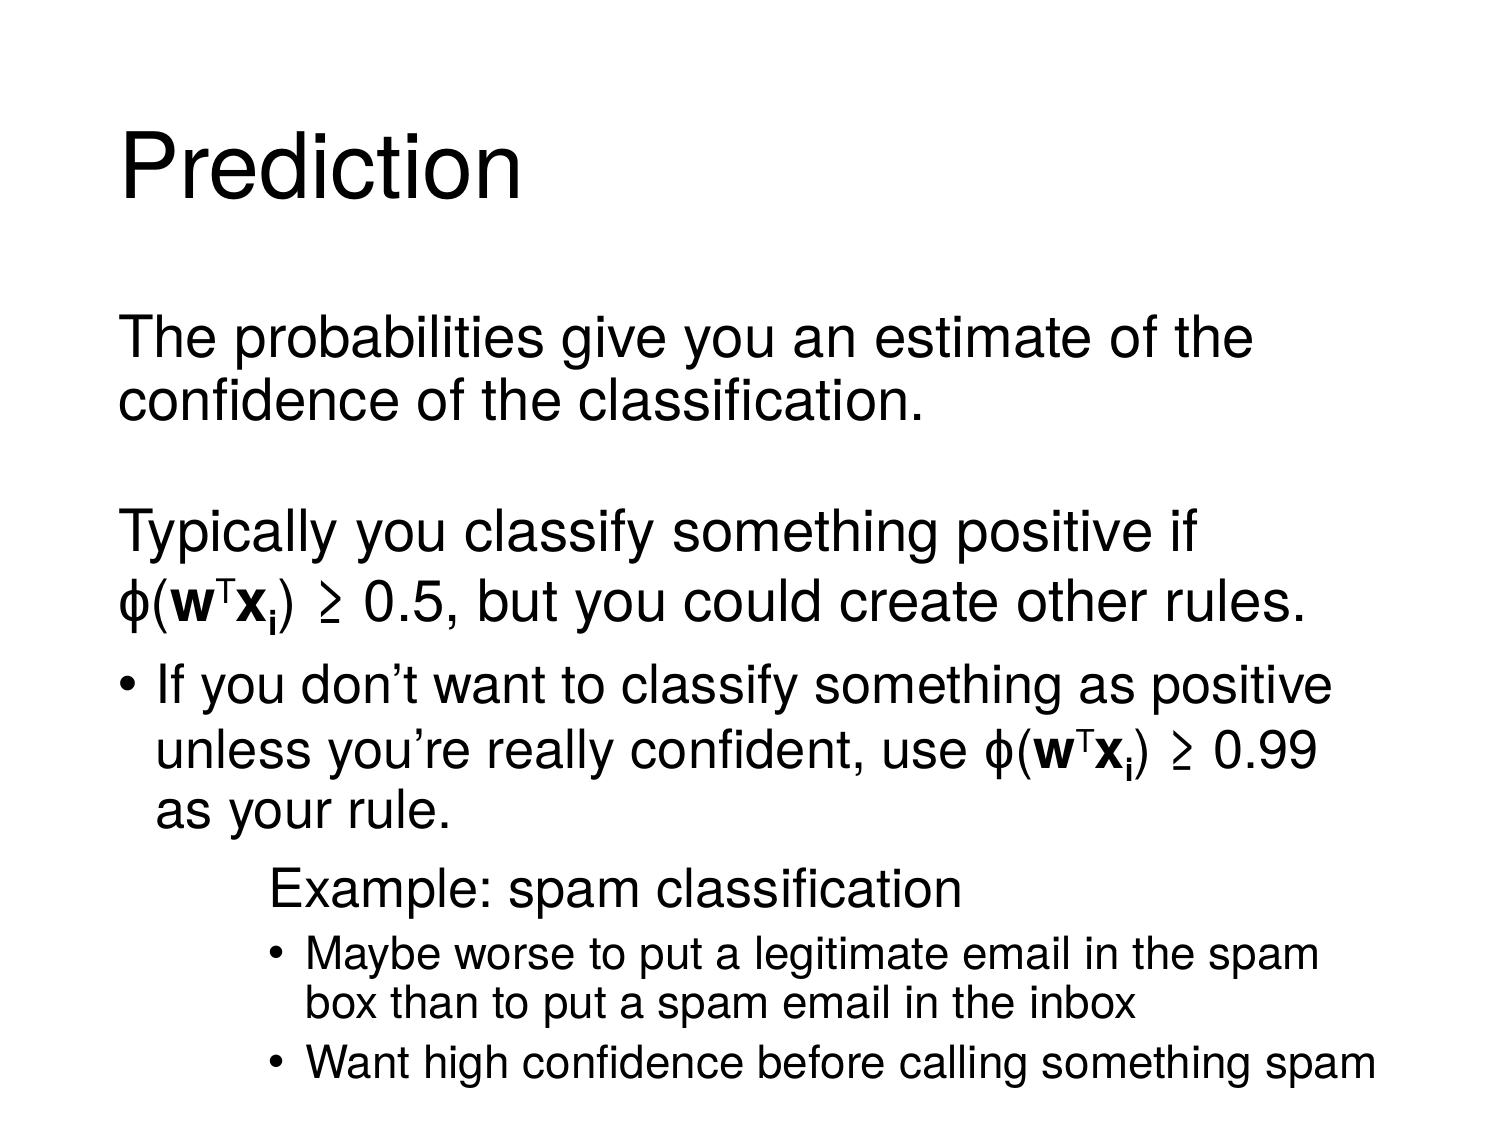

# Prediction
The probabilities give you an estimate of the confidence of the classification.

Typically you classify something positive if ϕ(wTxi) ≥ 0.5, but you could create other rules.
If you don’t want to classify something as positive unless you’re really confident, use ϕ(wTxi) ≥ 0.99 as your rule.
	Example: spam classification
Maybe worse to put a legitimate email in the spam box than to put a spam email in the inbox
Want high confidence before calling something spam